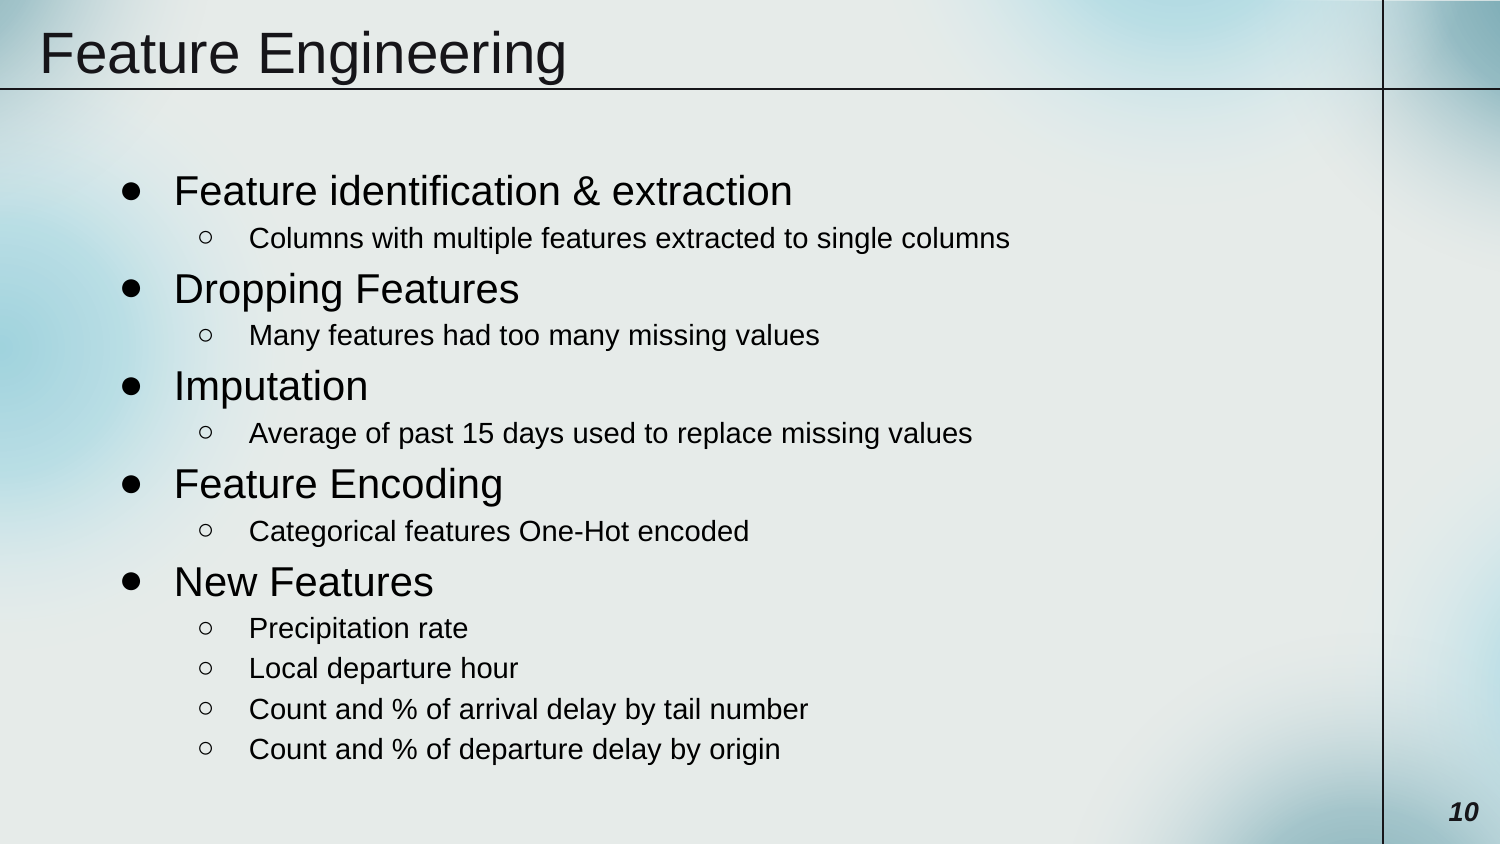

Feature Engineering
Feature identification & extraction
Columns with multiple features extracted to single columns
Dropping Features
Many features had too many missing values
Imputation
Average of past 15 days used to replace missing values
Feature Encoding
Categorical features One-Hot encoded
New Features
Precipitation rate
Local departure hour
Count and % of arrival delay by tail number
Count and % of departure delay by origin
10